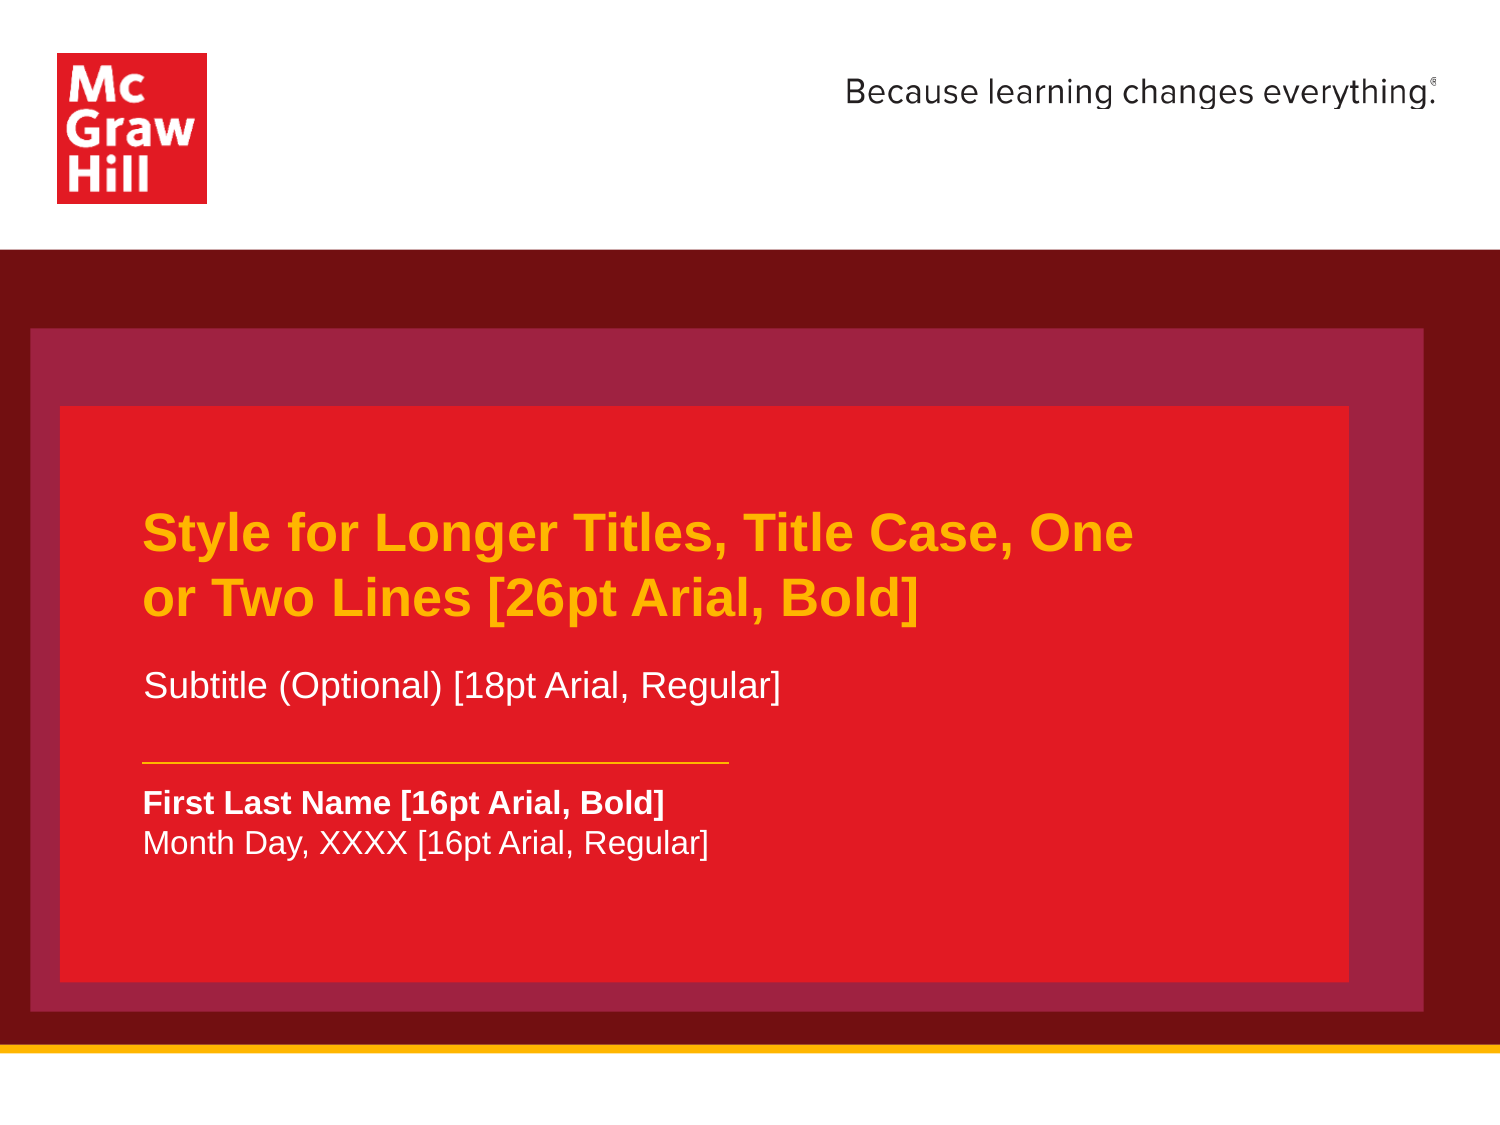

Title Slide with Graphic

DELETE THESE INSTRUCTION BOXES FROM FINAL PRESENTATION.
# Style for Longer Titles, Title Case, One or Two Lines [26pt Arial, Bold]
Subtitle (Optional) [18pt Arial, Regular]
First Last Name [16pt Arial, Bold]
Month Day, XXXX [16pt Arial, Regular]